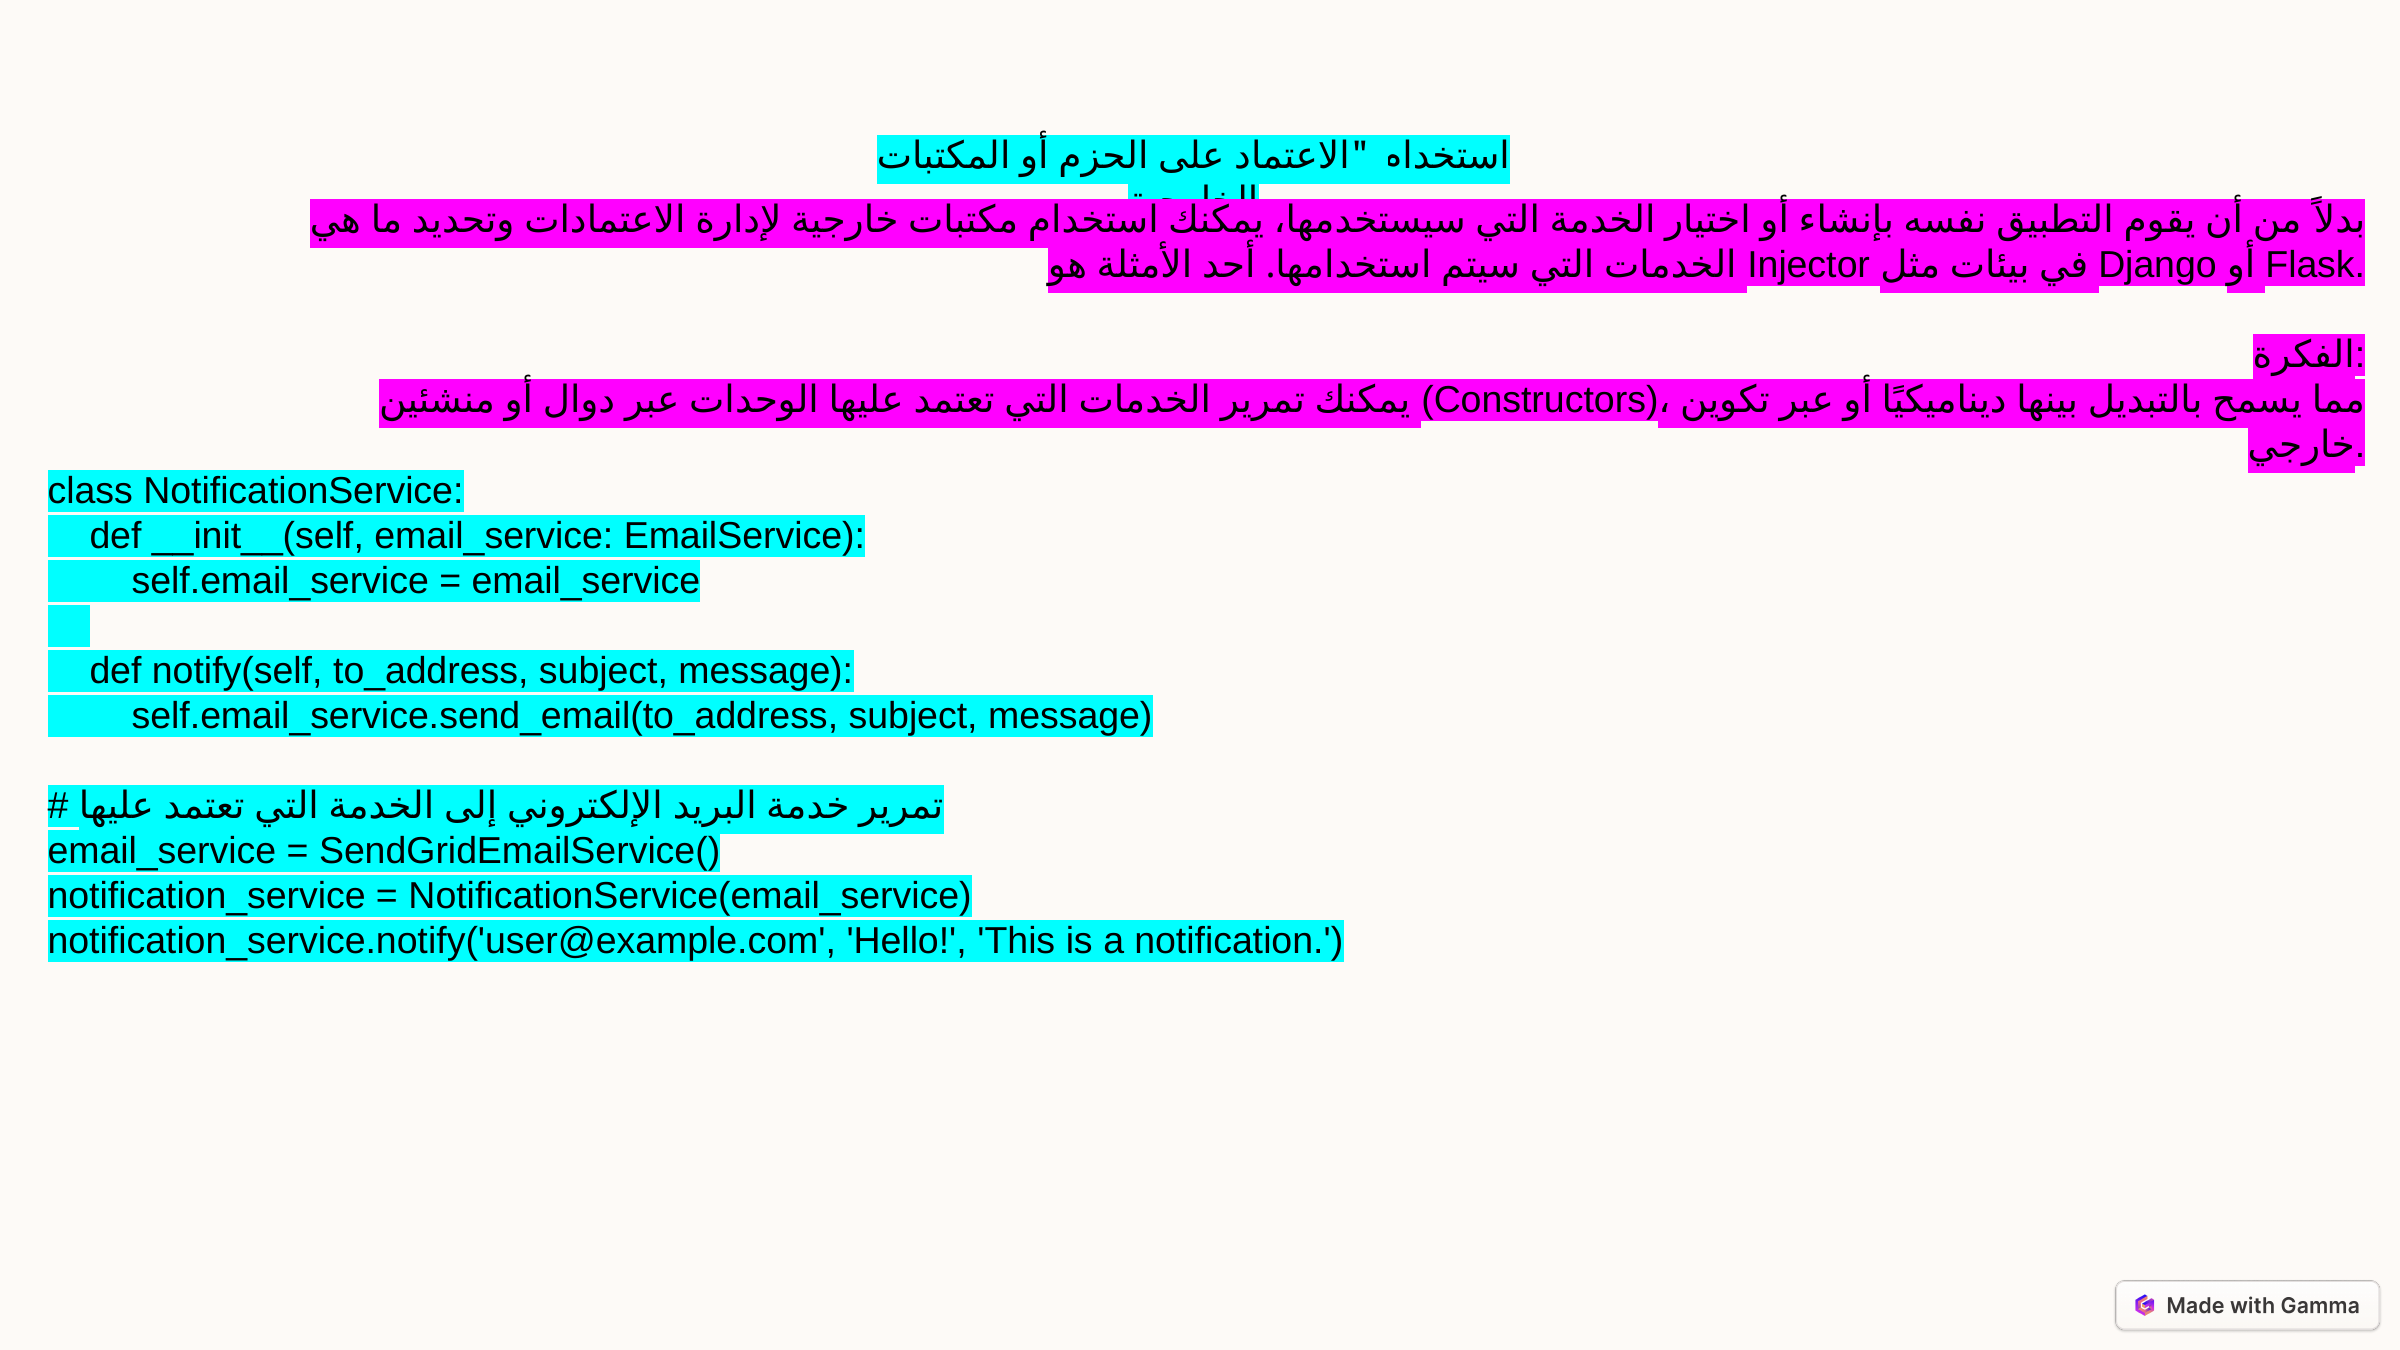

استخدام "الاعتماد على الحزم أو المكتبات الخارجية
بدلاً من أن يقوم التطبيق نفسه بإنشاء أو اختيار الخدمة التي سيستخدمها، يمكنك استخدام مكتبات خارجية لإدارة الاعتمادات وتحديد ما هي الخدمات التي سيتم استخدامها. أحد الأمثلة هو Injector في بيئات مثل Django أو Flask.

الفكرة:
يمكنك تمرير الخدمات التي تعتمد عليها الوحدات عبر دوال أو منشئين (Constructors)، مما يسمح بالتبديل بينها ديناميكيًا أو عبر تكوين خارجي.
class NotificationService:
    def __init__(self, email_service: EmailService):
        self.email_service = email_service

    def notify(self, to_address, subject, message):
        self.email_service.send_email(to_address, subject, message)

# تمرير خدمة البريد الإلكتروني إلى الخدمة التي تعتمد عليها
email_service = SendGridEmailService()
notification_service = NotificationService(email_service)
notification_service.notify('user@example.com', 'Hello!', 'This is a notification.')